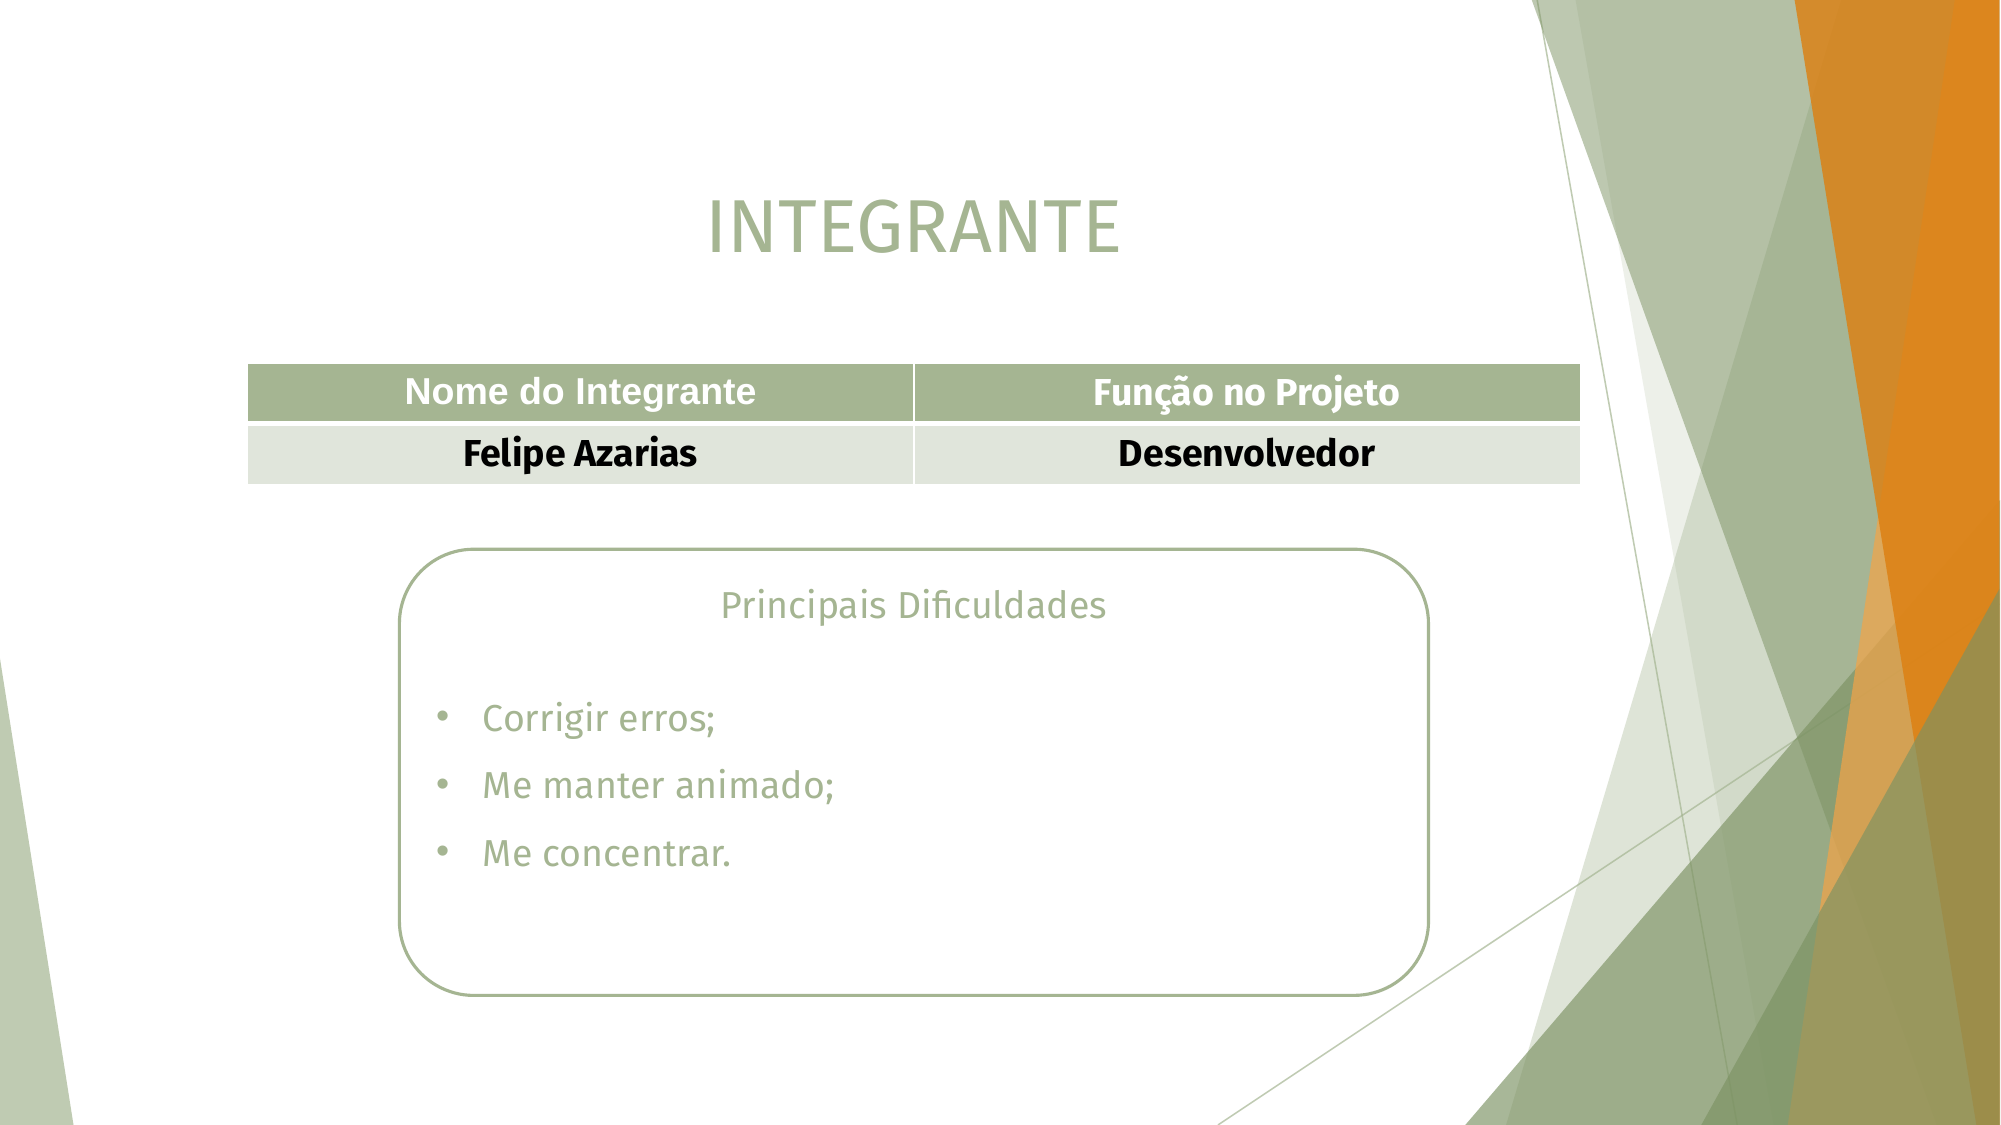

# INTEGRANTE
| Nome do Integrante | Função no Projeto |
| --- | --- |
| Felipe Azarias | Desenvolvedor |

Principais Dificuldades

Corrigir erros;
Me manter animado;
Me concentrar.